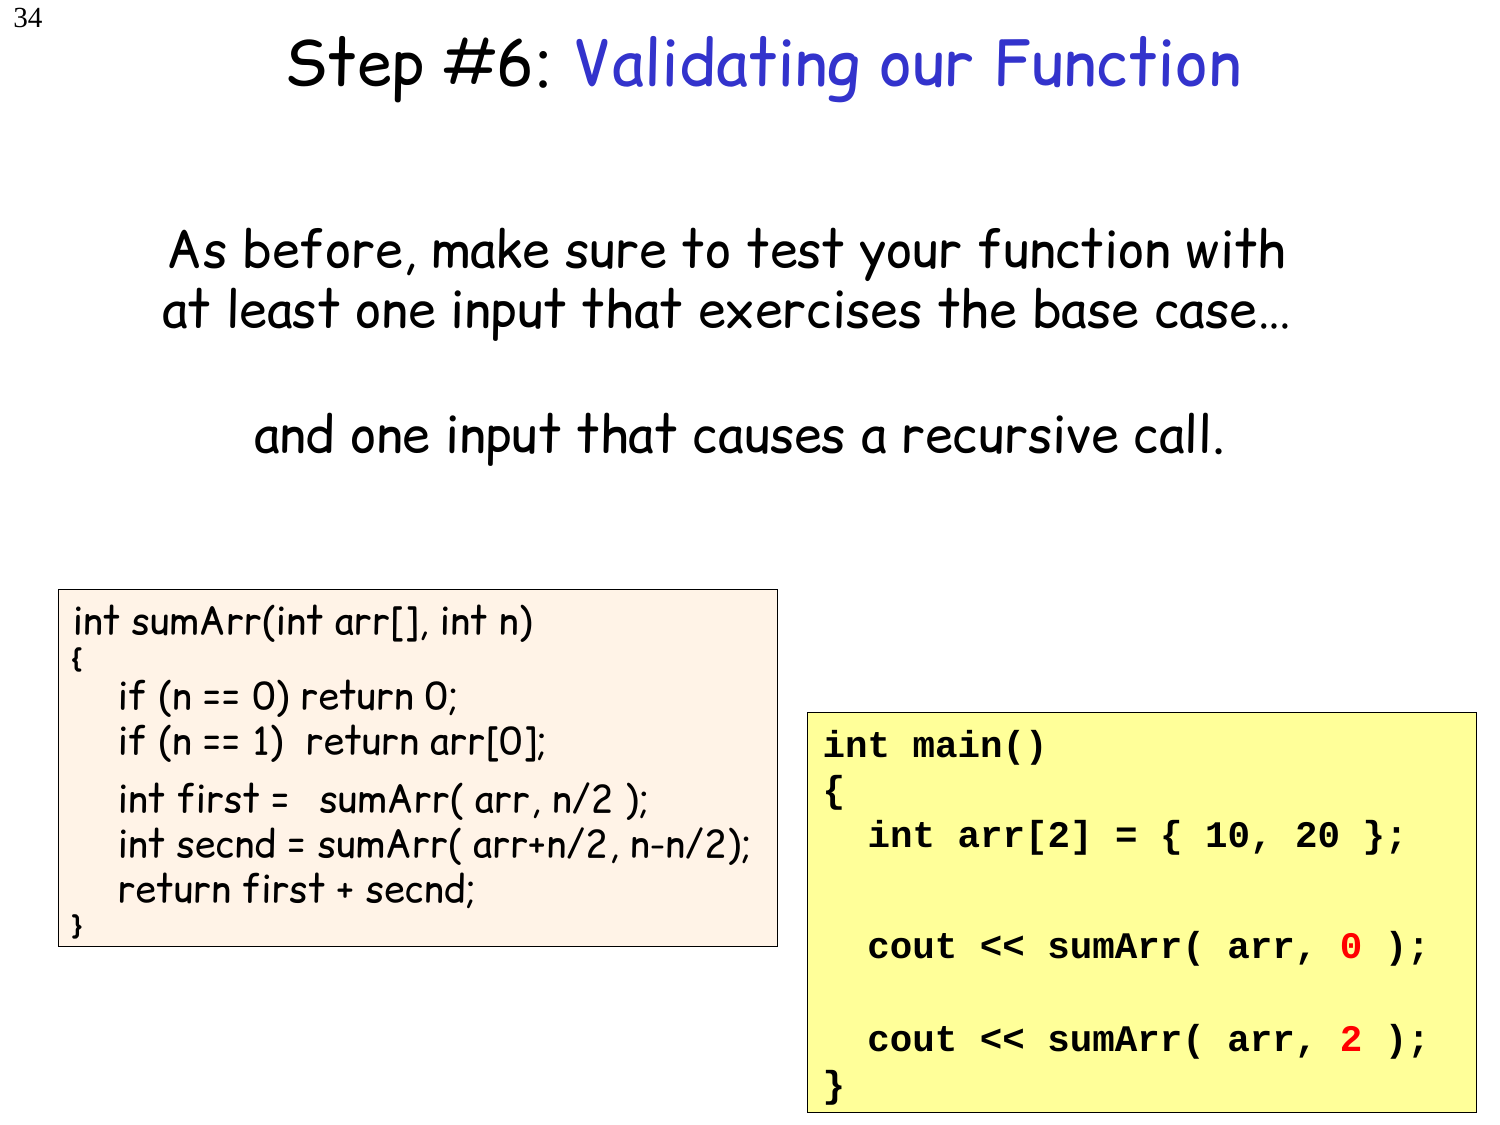

# Step #6: Validating our Function
34
As before, make sure to test your function with at least one input that exercises the base case…
Our simplest input is an array with no elements.  So let’s pass in our array but specify a size of 0

(it’s as if the array has no items.)
and one input that causes a recursive call.
This is the correct result!  The sum of an empty array is zero!
int sumArr(int arr[], int n)
{
    if (n == 0) return 0;
    if (n == 1)  return arr[0];
    int first =   sumArr( arr, n/2 );
    int secnd = sumArr( arr+n/2, n-n/2);
    return first + secnd;
}

Alright, next let’s test our function on an array with exactly one element…
Again, since n=0, it’s as if the array has no items.
int main()
{
  int arr[2] = { 10, 20 };

}
This is the correct result!  The sum of an array with one element is just arr[0].
cout << sumArr( arr, 0 );
cout << sumArr( arr, 2 );